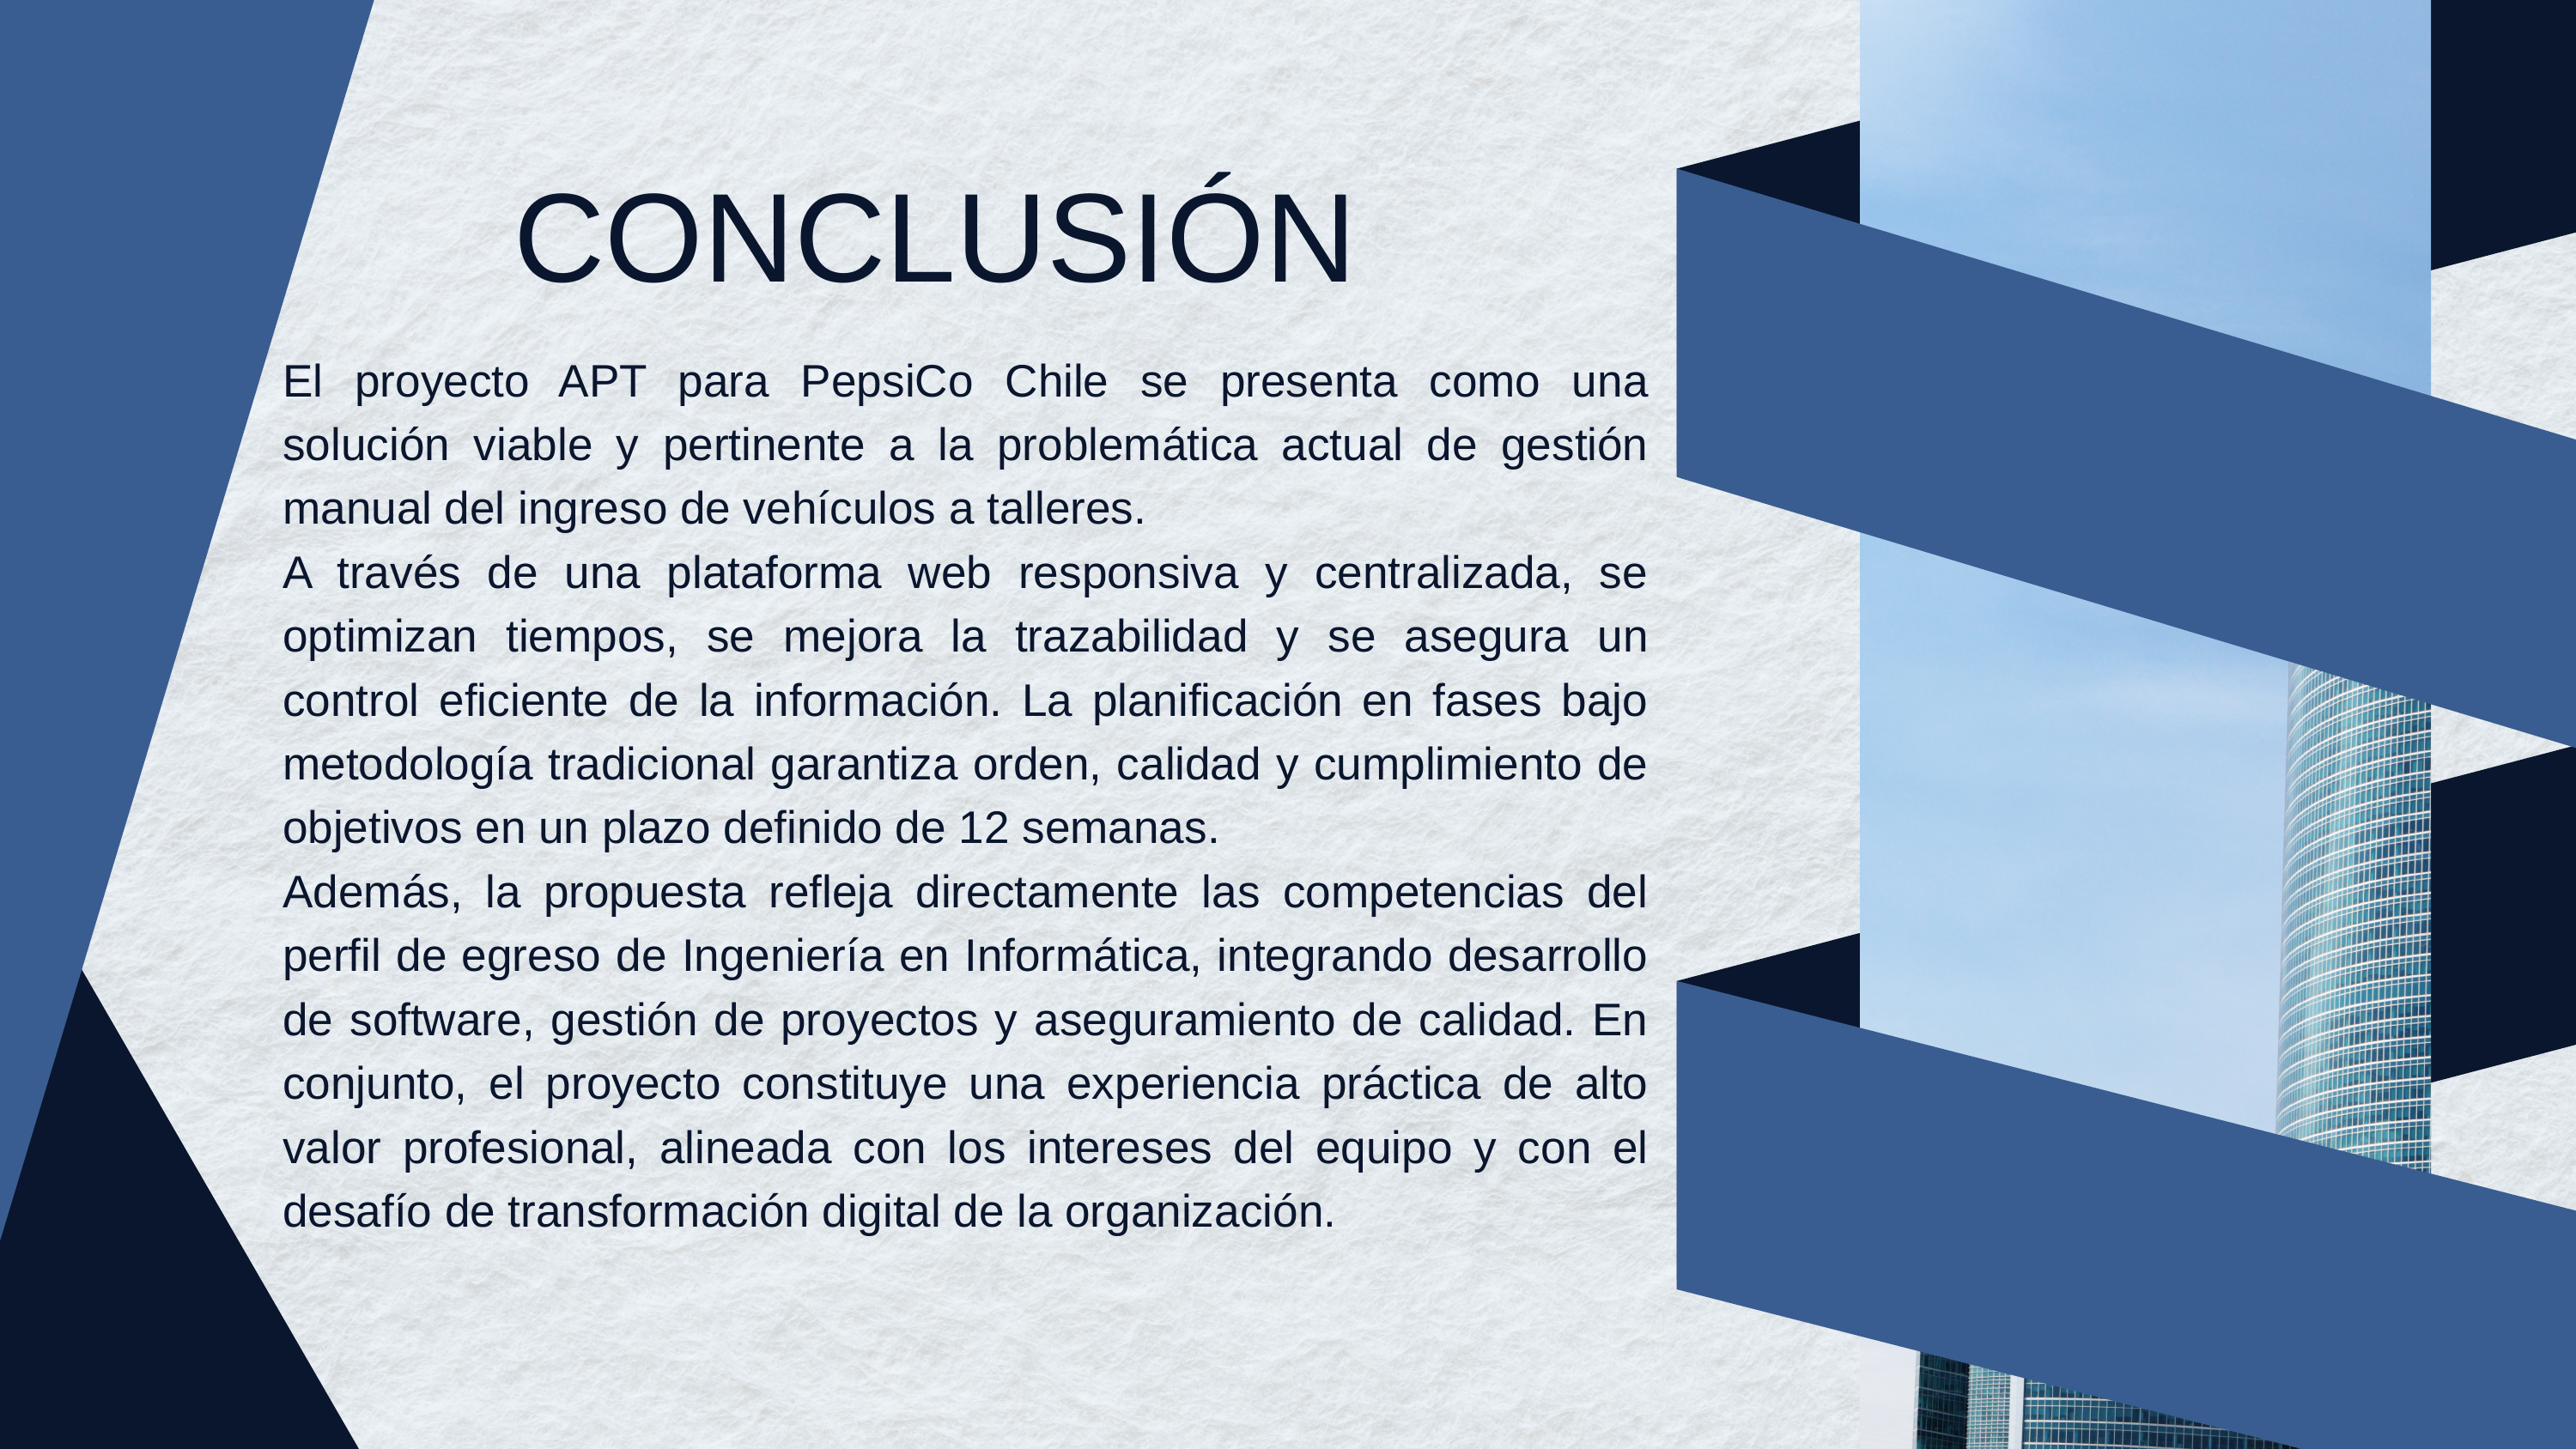

CONCLUSIÓN
El proyecto APT para PepsiCo Chile se presenta como una solución viable y pertinente a la problemática actual de gestión manual del ingreso de vehículos a talleres.
A través de una plataforma web responsiva y centralizada, se optimizan tiempos, se mejora la trazabilidad y se asegura un control eficiente de la información. La planificación en fases bajo metodología tradicional garantiza orden, calidad y cumplimiento de objetivos en un plazo definido de 12 semanas.
Además, la propuesta refleja directamente las competencias del perfil de egreso de Ingeniería en Informática, integrando desarrollo de software, gestión de proyectos y aseguramiento de calidad. En conjunto, el proyecto constituye una experiencia práctica de alto valor profesional, alineada con los intereses del equipo y con el desafío de transformación digital de la organización.